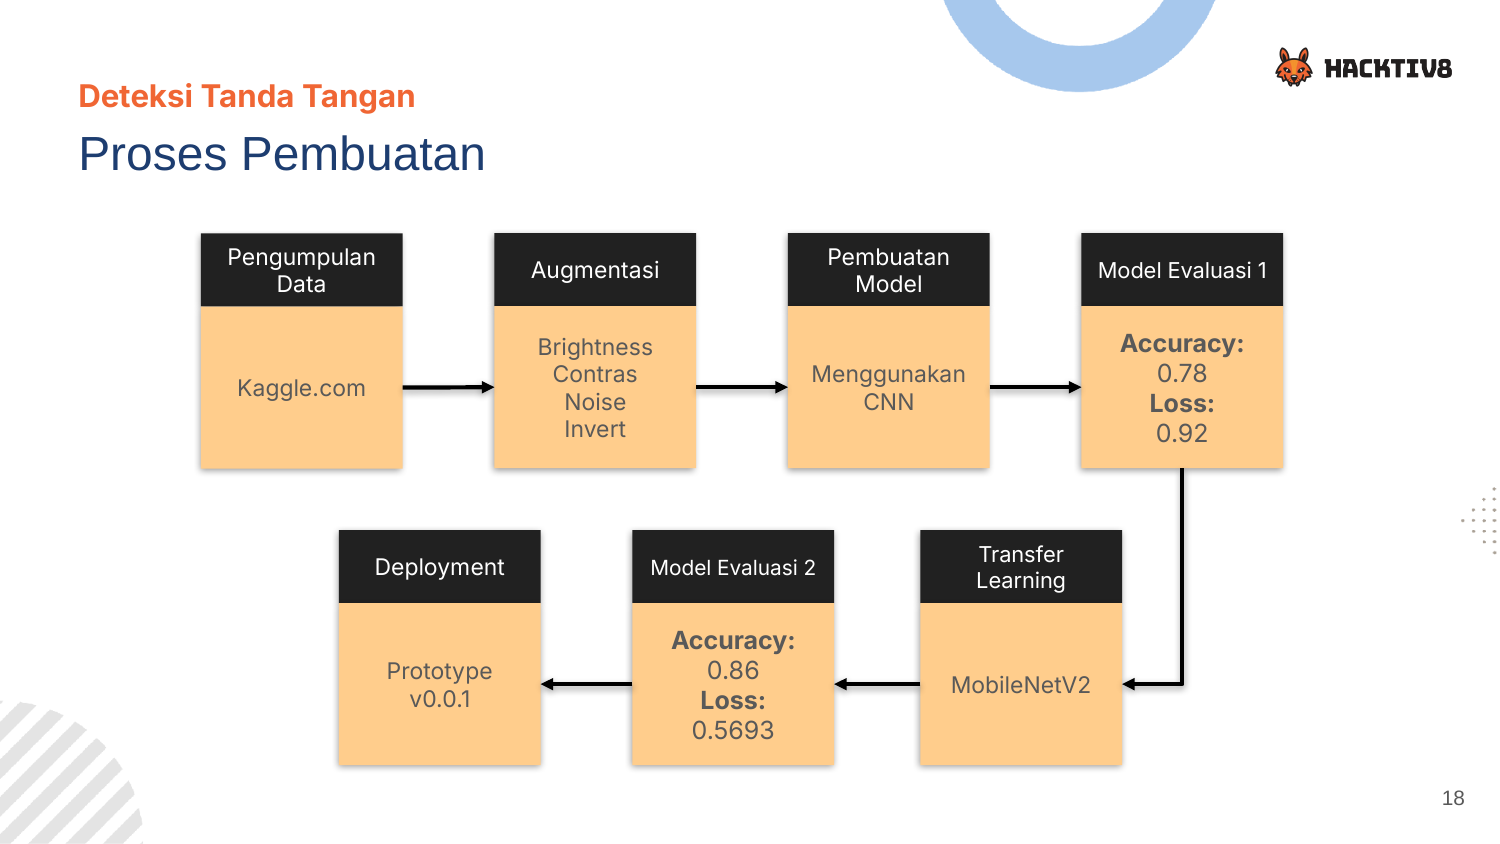

Deteksi Tanda Tangan
Proses Pembuatan
Augmentasi
Brightness
Contras
Noise
Invert
Pembuatan Model
Menggunakan
CNN
Model Evaluasi 1
Accuracy:
0.78
Loss:
0.92
Pengumpulan Data
Kaggle.com
Deployment
Prototype v0.0.1
Model Evaluasi 2
Accuracy:
0.86
Loss:
0.5693
Transfer Learning
MobileNetV2
18